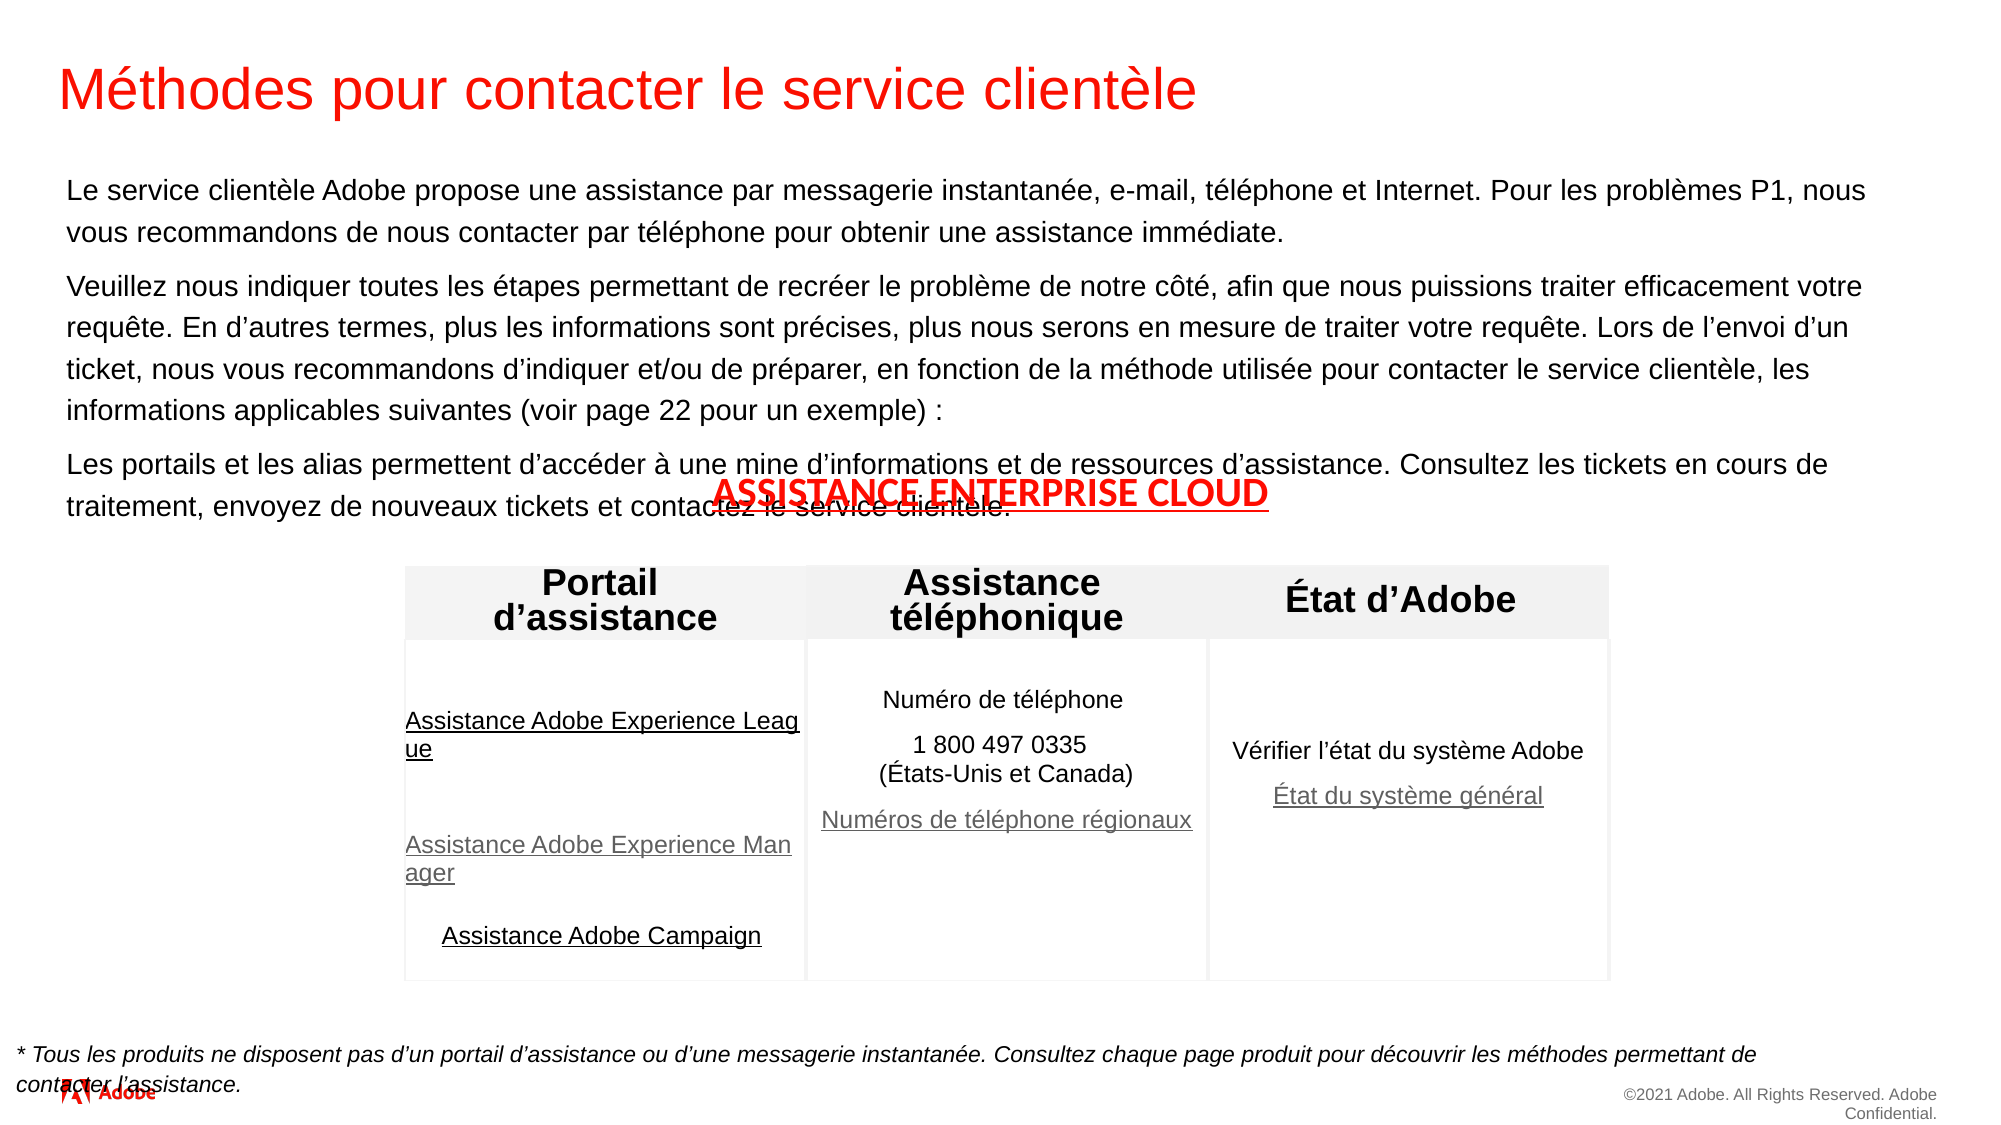

# Méthodes pour contacter le service clientèle
Le service clientèle Adobe propose une assistance par messagerie instantanée, e-mail, téléphone et Internet. Pour les problèmes P1, nous vous recommandons de nous contacter par téléphone pour obtenir une assistance immédiate.
Veuillez nous indiquer toutes les étapes permettant de recréer le problème de notre côté, afin que nous puissions traiter efficacement votre requête. En d’autres termes, plus les informations sont précises, plus nous serons en mesure de traiter votre requête. Lors de l’envoi d’un ticket, nous vous recommandons d’indiquer et/ou de préparer, en fonction de la méthode utilisée pour contacter le service clientèle, les informations applicables suivantes (voir page 22 pour un exemple) :
Les portails et les alias permettent d’accéder à une mine d’informations et de ressources d’assistance. Consultez les tickets en cours de traitement, envoyez de nouveaux tickets et contactez le service clientèle.

ASSISTANCE ENTERPRISE CLOUD
| Portail d’assistance | Assistance téléphonique | État d’Adobe |
| --- | --- | --- |
| Assistance Adobe Experience League  Assistance Adobe Experience Manager Assistance Adobe Campaign | Numéro de téléphone 1 800 497 0335 (États-Unis et Canada) Numéros de téléphone régionaux | Vérifier l’état du système Adobe État du système général |
* Tous les produits ne disposent pas d’un portail d’assistance ou d’une messagerie instantanée. Consultez chaque page produit pour découvrir les méthodes permettant de contacter l’assistance.